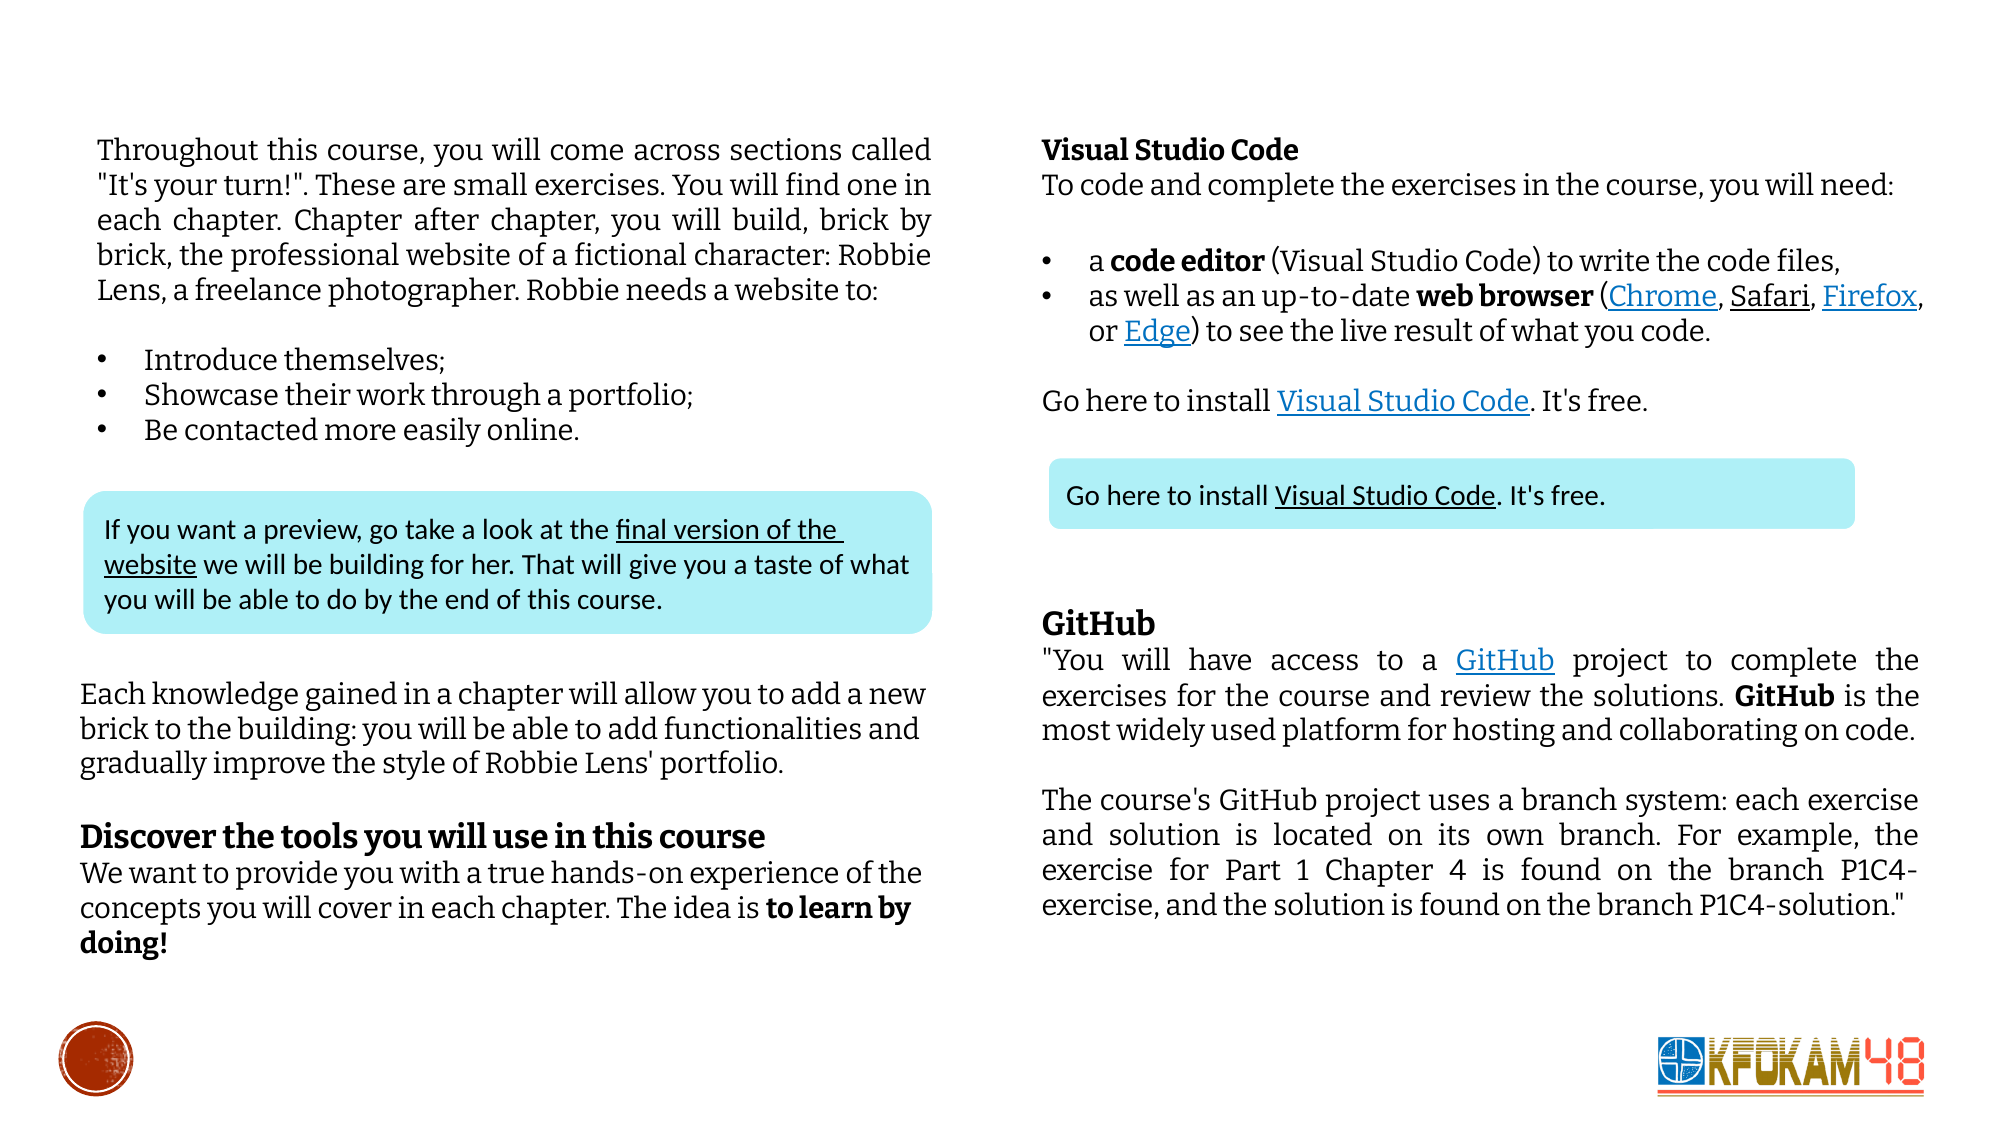

Throughout this course, you will come across sections called "It's your turn!". These are small exercises. You will find one in each chapter. Chapter after chapter, you will build, brick by brick, the professional website of a fictional character: Robbie Lens, a freelance photographer. Robbie needs a website to:

Introduce themselves;
Showcase their work through a portfolio;
Be contacted more easily online.
Visual Studio Code
To code and complete the exercises in the course, you will need:
a code editor (Visual Studio Code) to write the code files,
as well as an up-to-date web browser (Chrome, Safari, Firefox, or Edge) to see the live result of what you code.

Go here to install Visual Studio Code. It's free.
Go here to install Visual Studio Code. It's free.
If you want a preview, go take a look at the final version of the website we will be building for her. That will give you a taste of what you will be able to do by the end of this course.
GitHub
"You will have access to a GitHub project to complete the exercises for the course and review the solutions. GitHub is the most widely used platform for hosting and collaborating on code.

The course's GitHub project uses a branch system: each exercise and solution is located on its own branch. For example, the exercise for Part 1 Chapter 4 is found on the branch P1C4-exercise, and the solution is found on the branch P1C4-solution."
Each knowledge gained in a chapter will allow you to add a new brick to the building: you will be able to add functionalities and gradually improve the style of Robbie Lens' portfolio.

Discover the tools you will use in this course
We want to provide you with a true hands-on experience of the concepts you will cover in each chapter. The idea is to learn by doing!